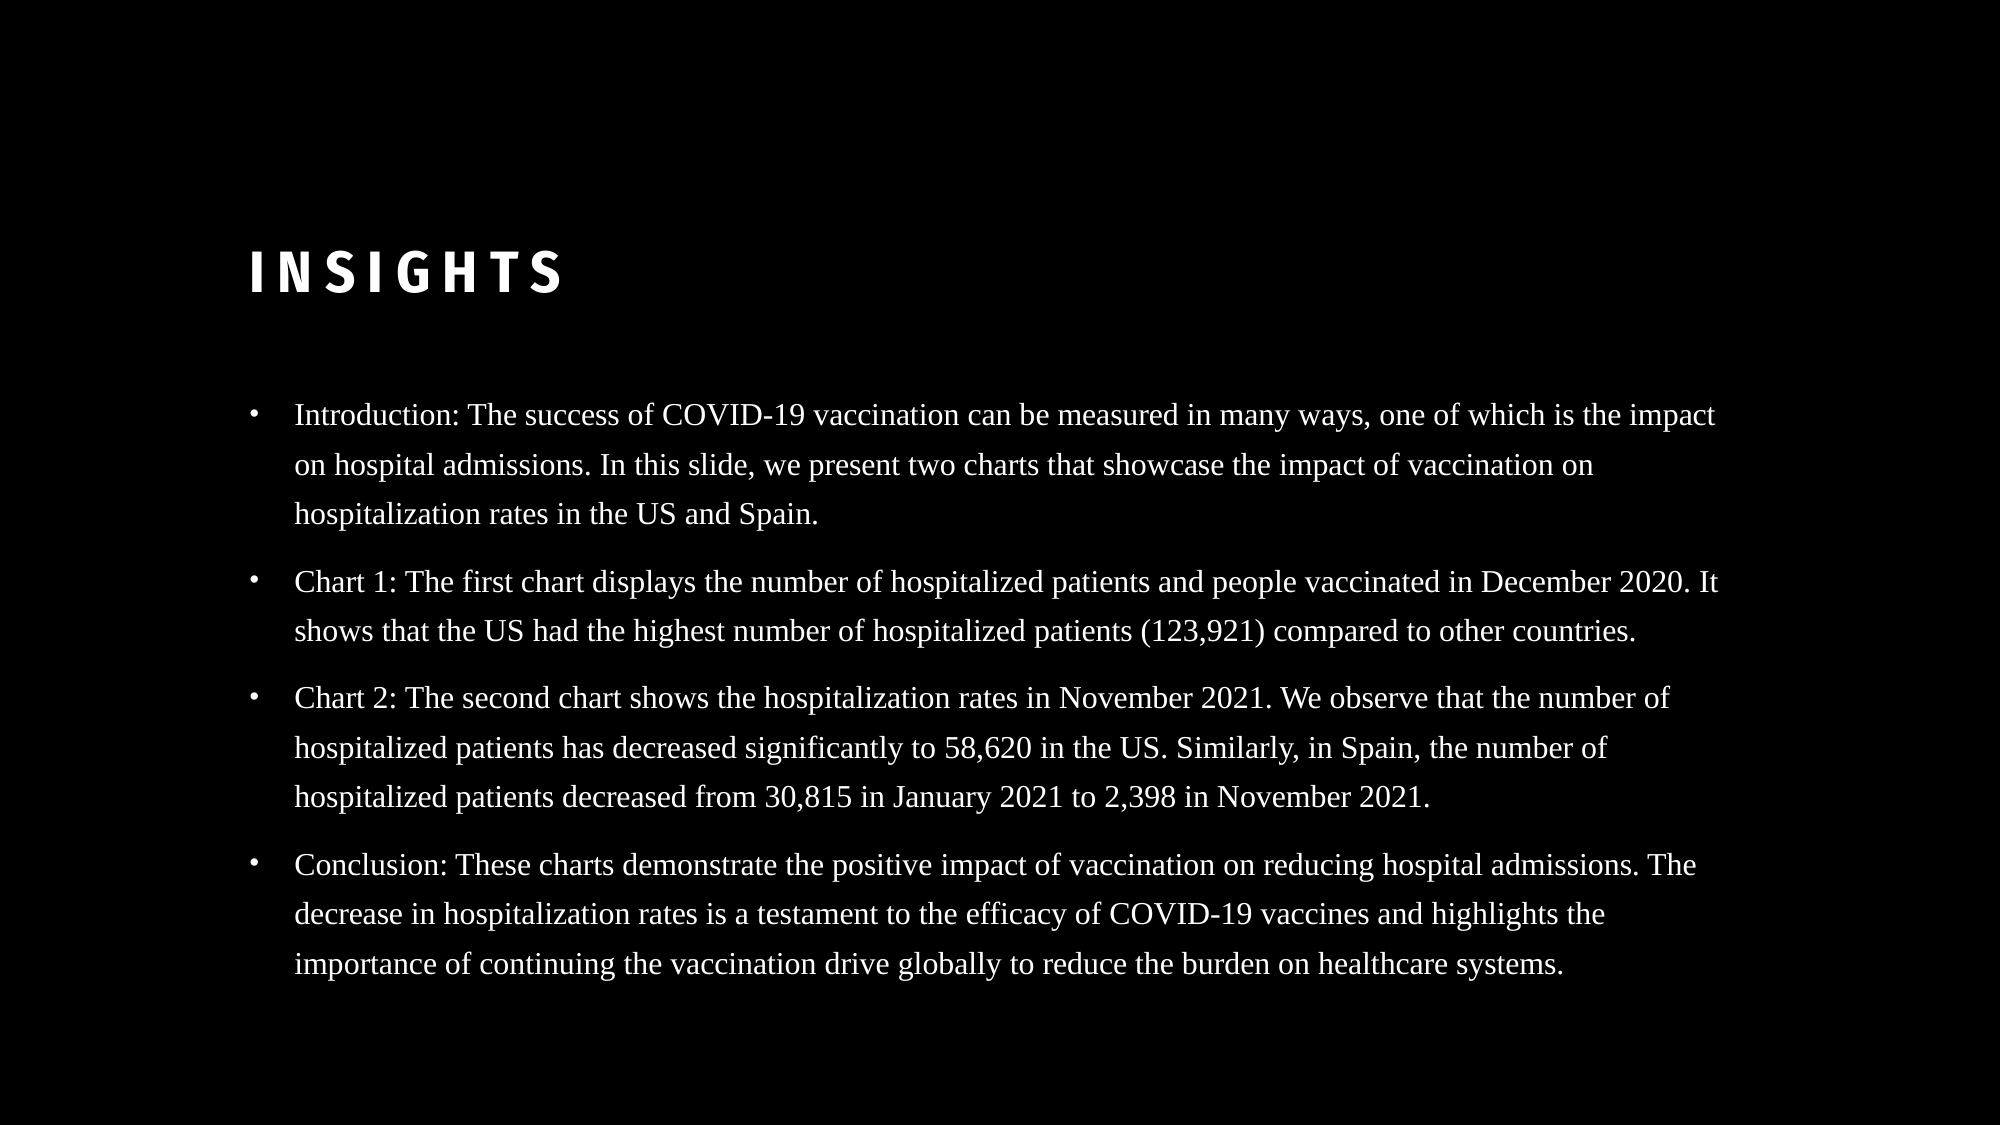

# Insights
Introduction: The success of COVID-19 vaccination can be measured in many ways, one of which is the impact on hospital admissions. In this slide, we present two charts that showcase the impact of vaccination on hospitalization rates in the US and Spain.
Chart 1: The first chart displays the number of hospitalized patients and people vaccinated in December 2020. It shows that the US had the highest number of hospitalized patients (123,921) compared to other countries.
Chart 2: The second chart shows the hospitalization rates in November 2021. We observe that the number of hospitalized patients has decreased significantly to 58,620 in the US. Similarly, in Spain, the number of hospitalized patients decreased from 30,815 in January 2021 to 2,398 in November 2021.
Conclusion: These charts demonstrate the positive impact of vaccination on reducing hospital admissions. The decrease in hospitalization rates is a testament to the efficacy of COVID-19 vaccines and highlights the importance of continuing the vaccination drive globally to reduce the burden on healthcare systems.